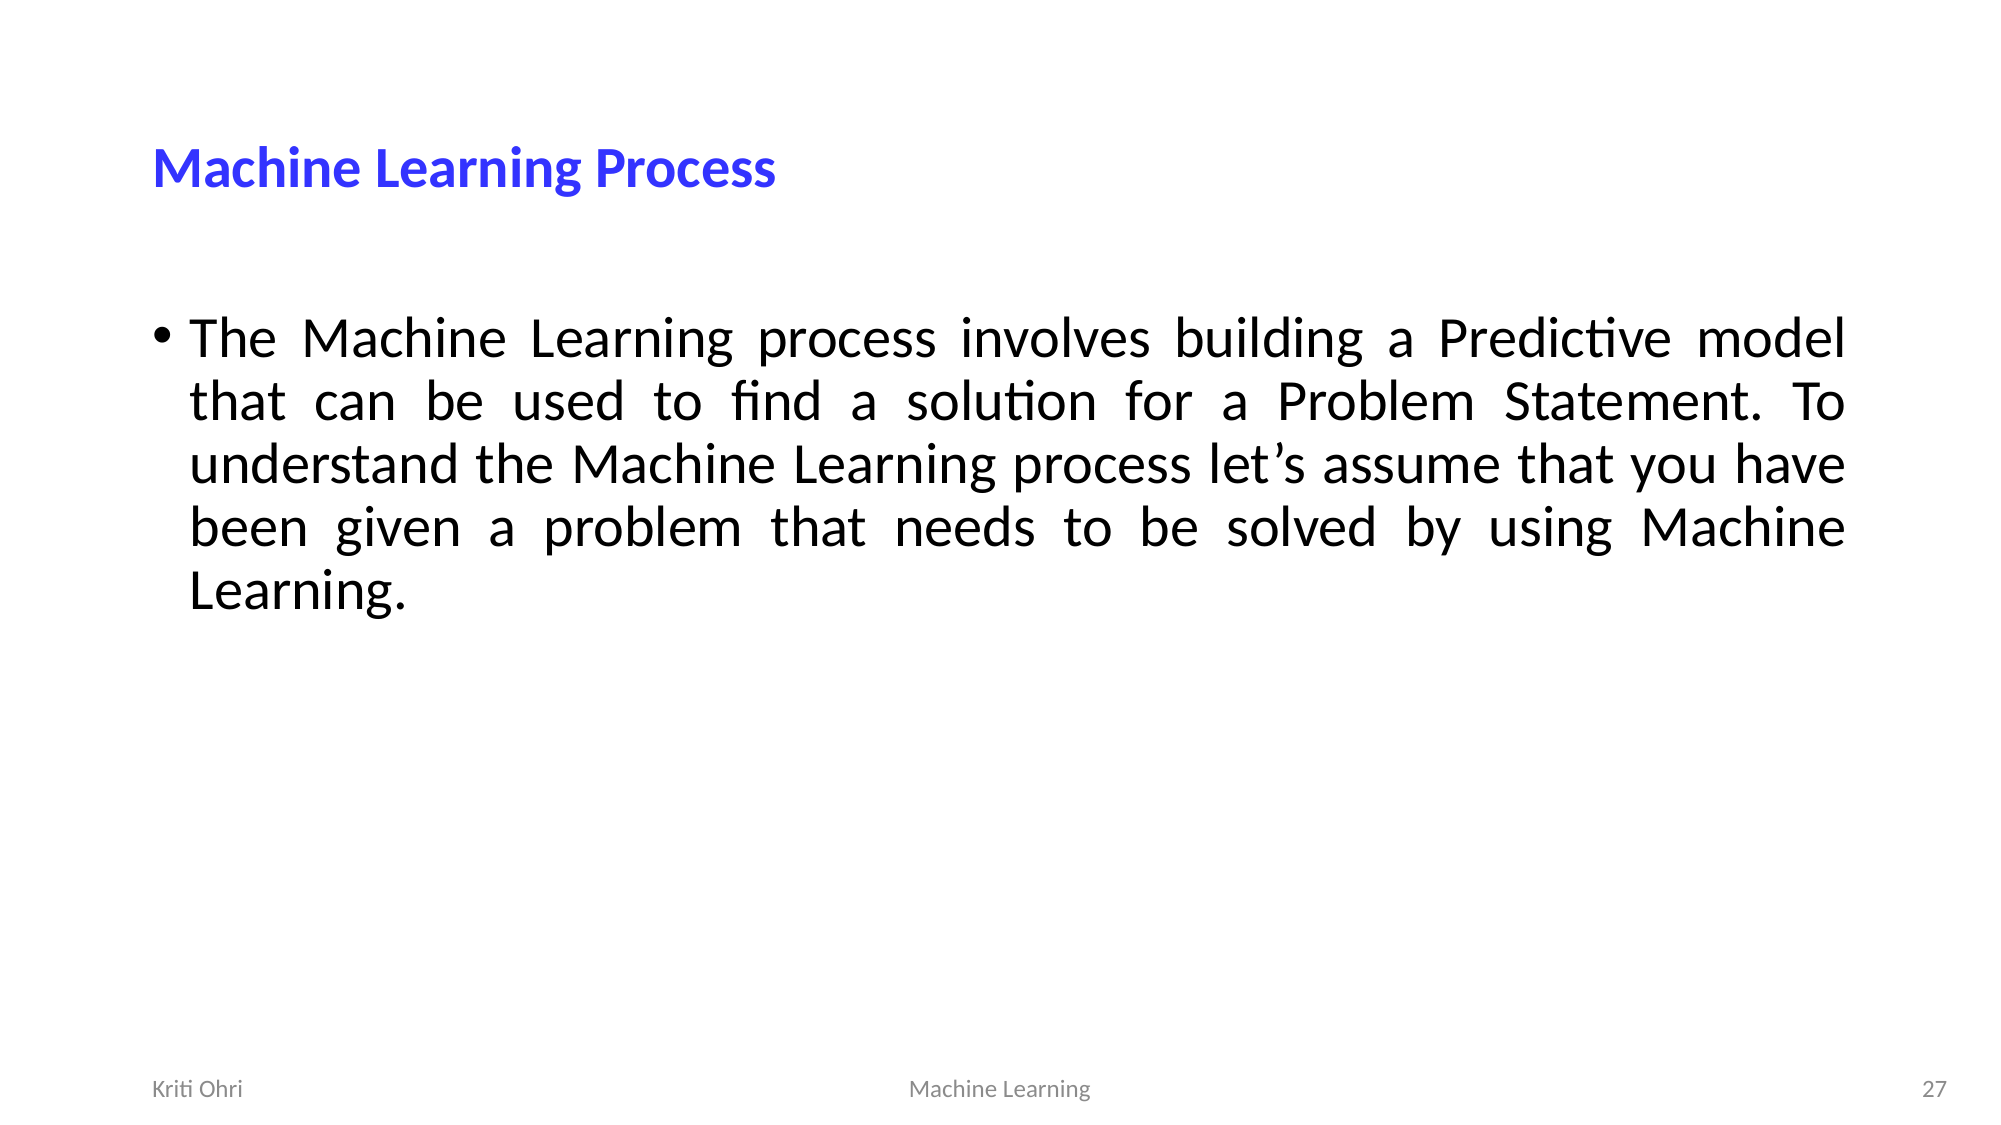

# Machine Learning Process
The Machine Learning process involves building a Predictive model that can be used to find a solution for a Problem Statement. To understand the Machine Learning process let’s assume that you have been given a problem that needs to be solved by using Machine Learning.
Kriti Ohri
Machine Learning